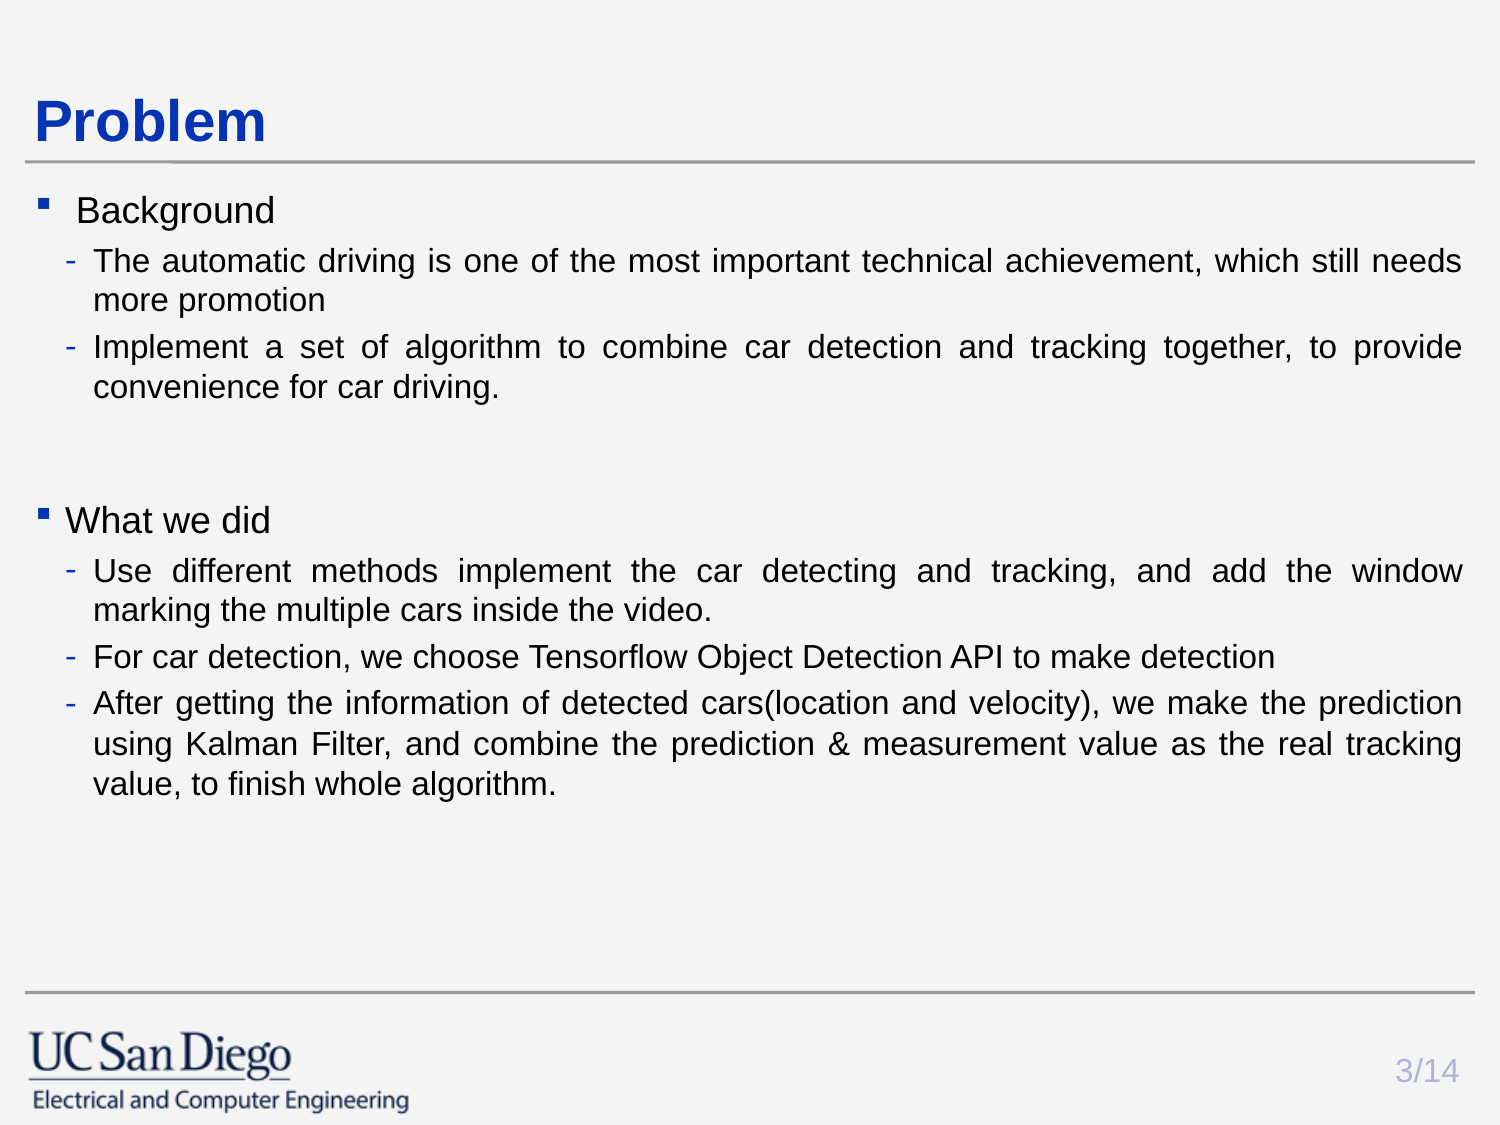

# Problem
 Background
The automatic driving is one of the most important technical achievement, which still needs more promotion
Implement a set of algorithm to combine car detection and tracking together, to provide convenience for car driving.

What we did
Use different methods implement the car detecting and tracking, and add the window marking the multiple cars inside the video.
For car detection, we choose Tensorflow Object Detection API to make detection
After getting the information of detected cars(location and velocity), we make the prediction using Kalman Filter, and combine the prediction & measurement value as the real tracking value, to finish whole algorithm.
3/14